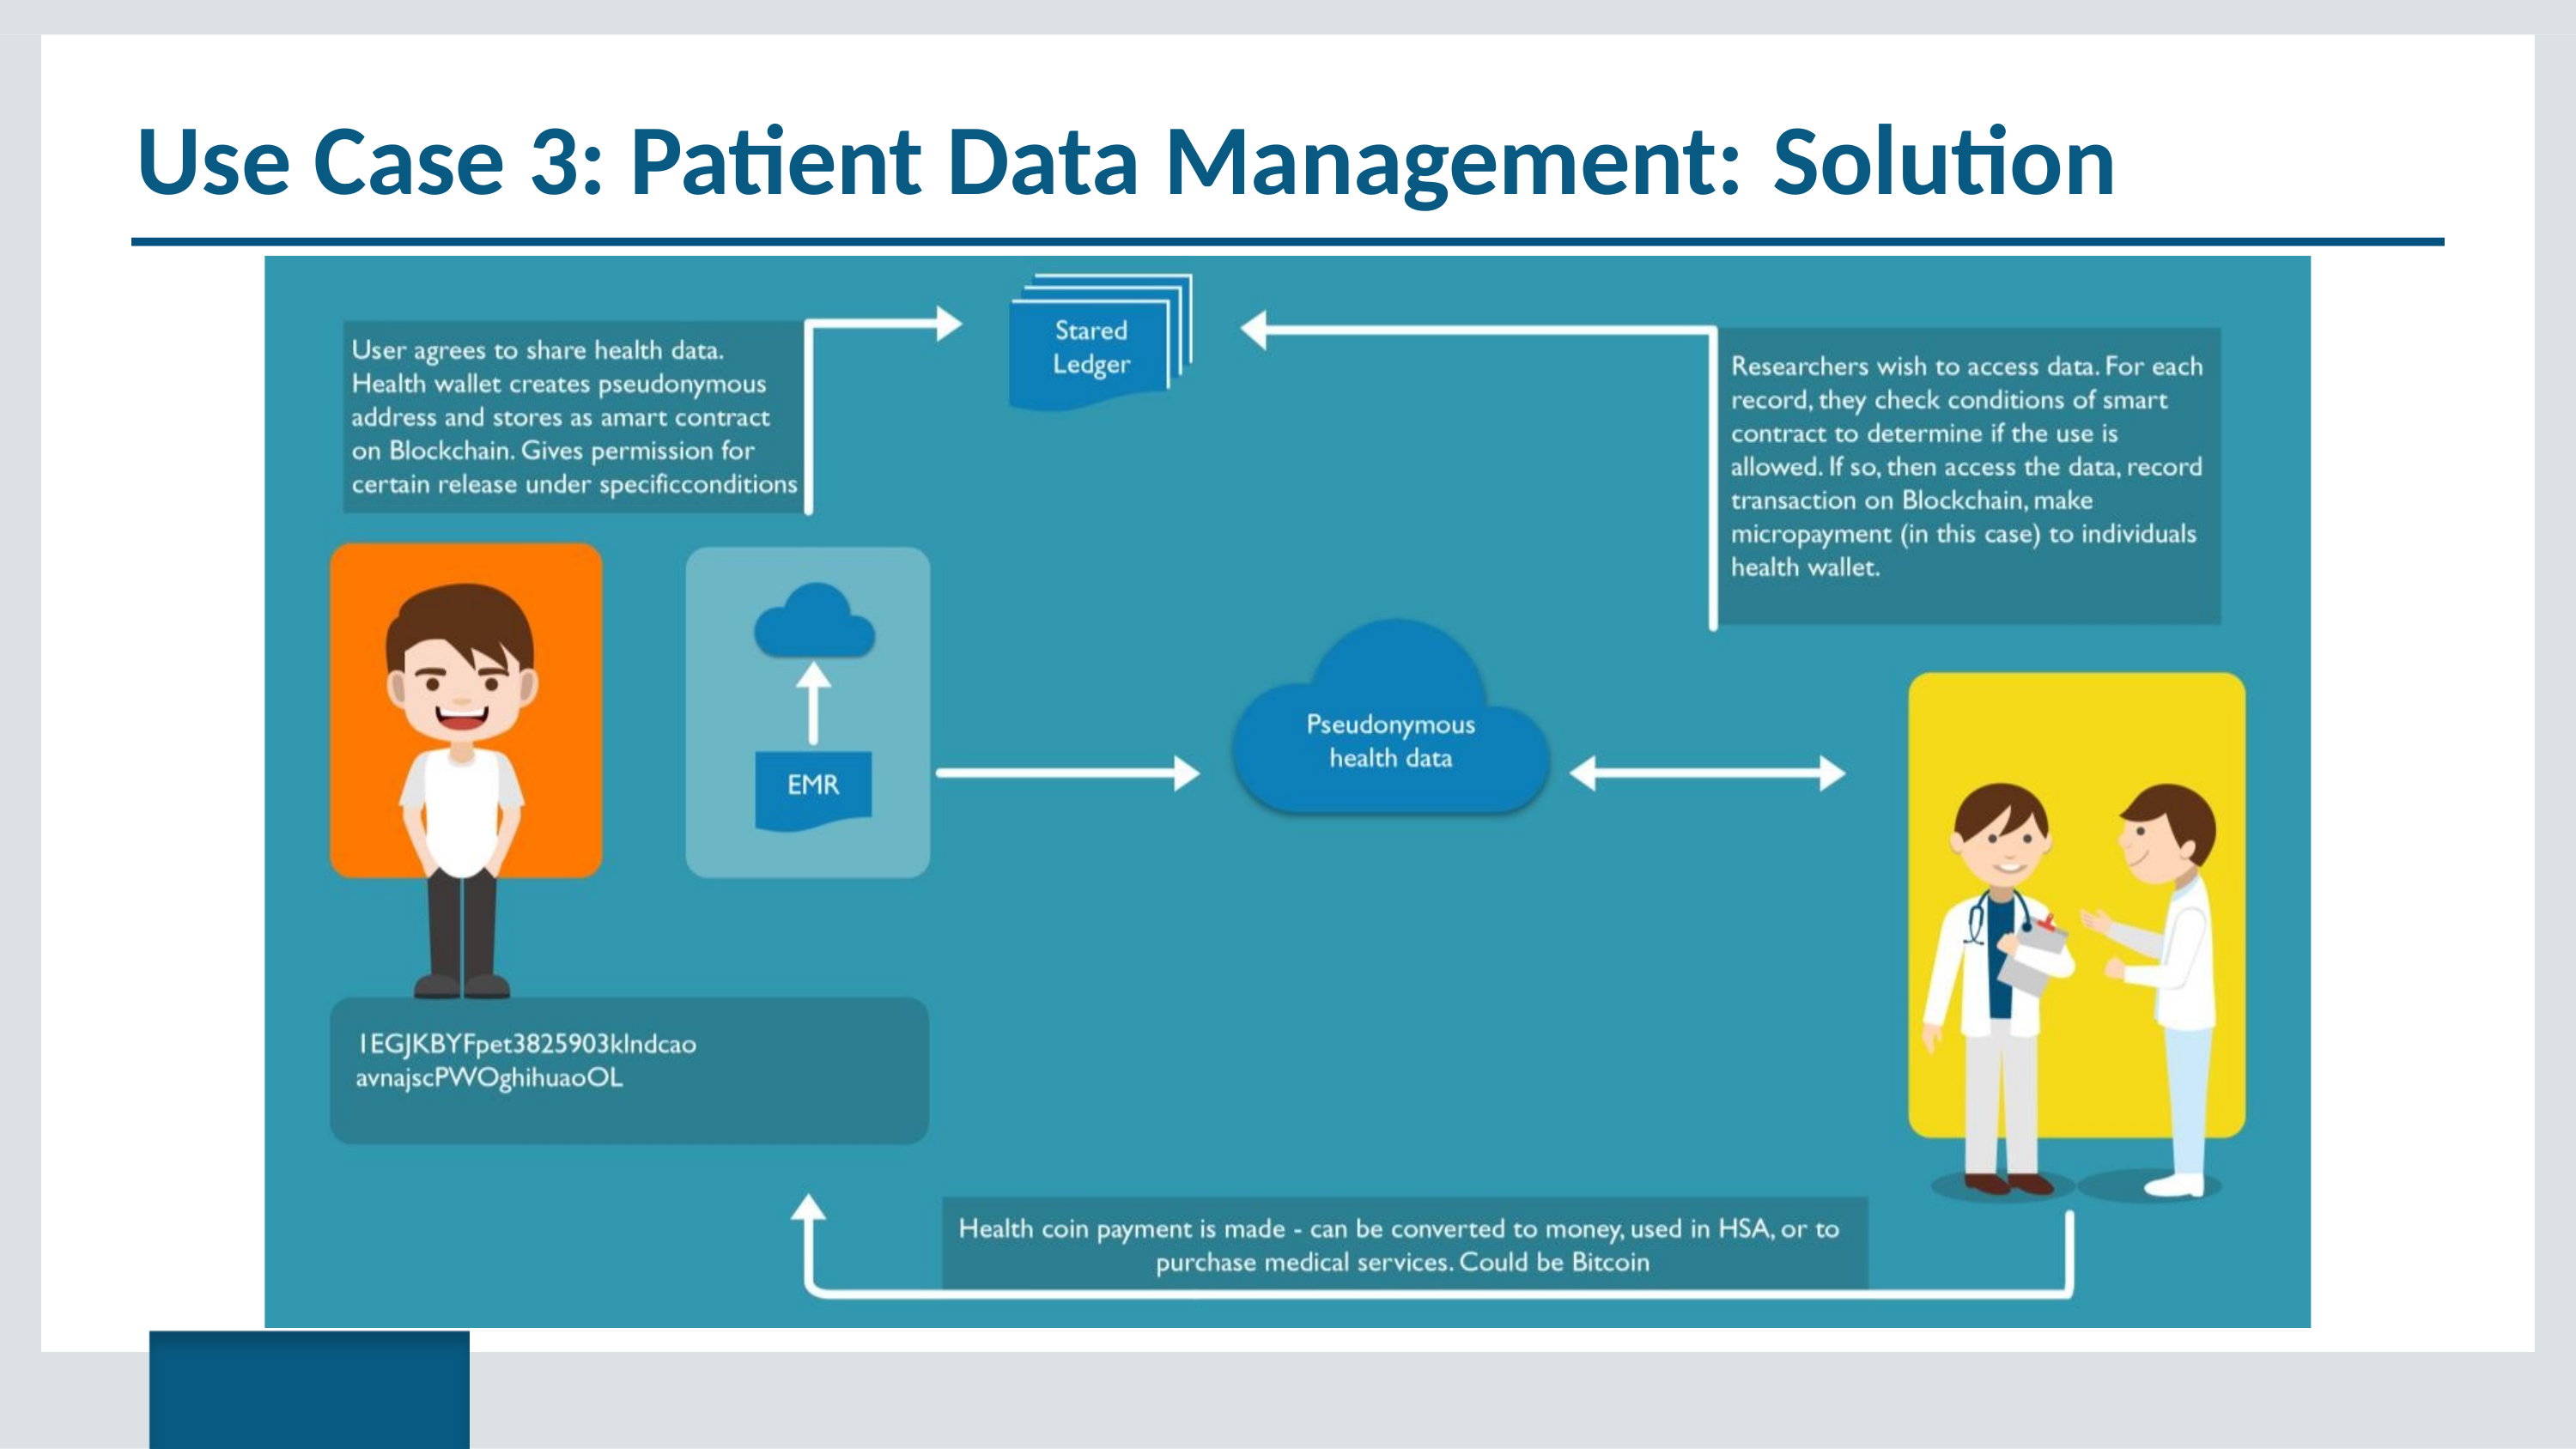

# Use Case 3: Patient Data Management: Solution